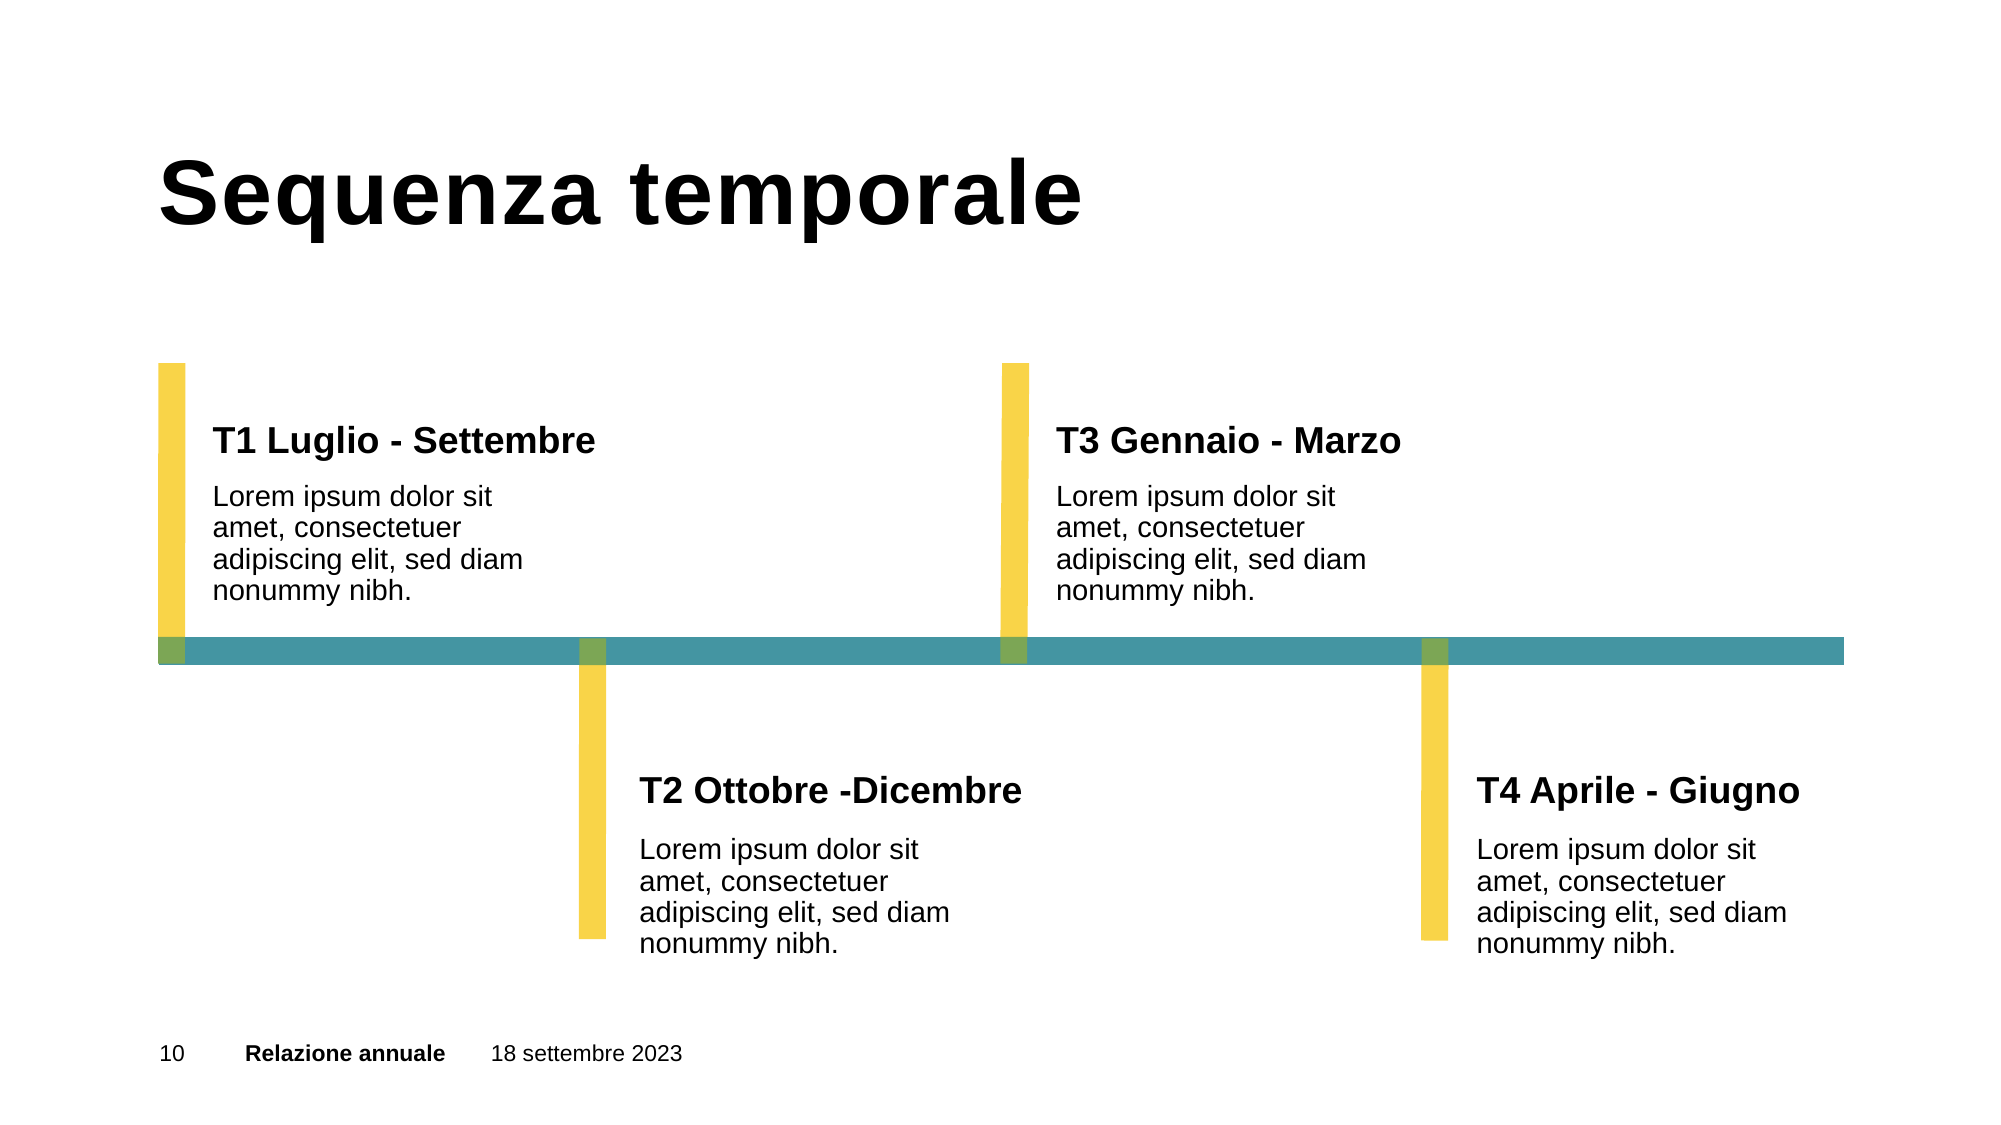

# Sequenza temporale
T1 Luglio - Settembre
T3 Gennaio - Marzo
Lorem ipsum dolor sit amet, consectetuer adipiscing elit, sed diam nonummy nibh.

Lorem ipsum dolor sit amet, consectetuer adipiscing elit, sed diam nonummy nibh.

T2 Ottobre -Dicembre
T4 Aprile - Giugno
Lorem ipsum dolor sit amet, consectetuer adipiscing elit, sed diam nonummy nibh.

Lorem ipsum dolor sit amet, consectetuer adipiscing elit, sed diam nonummy nibh.

10
Relazione annuale
18 settembre 2023